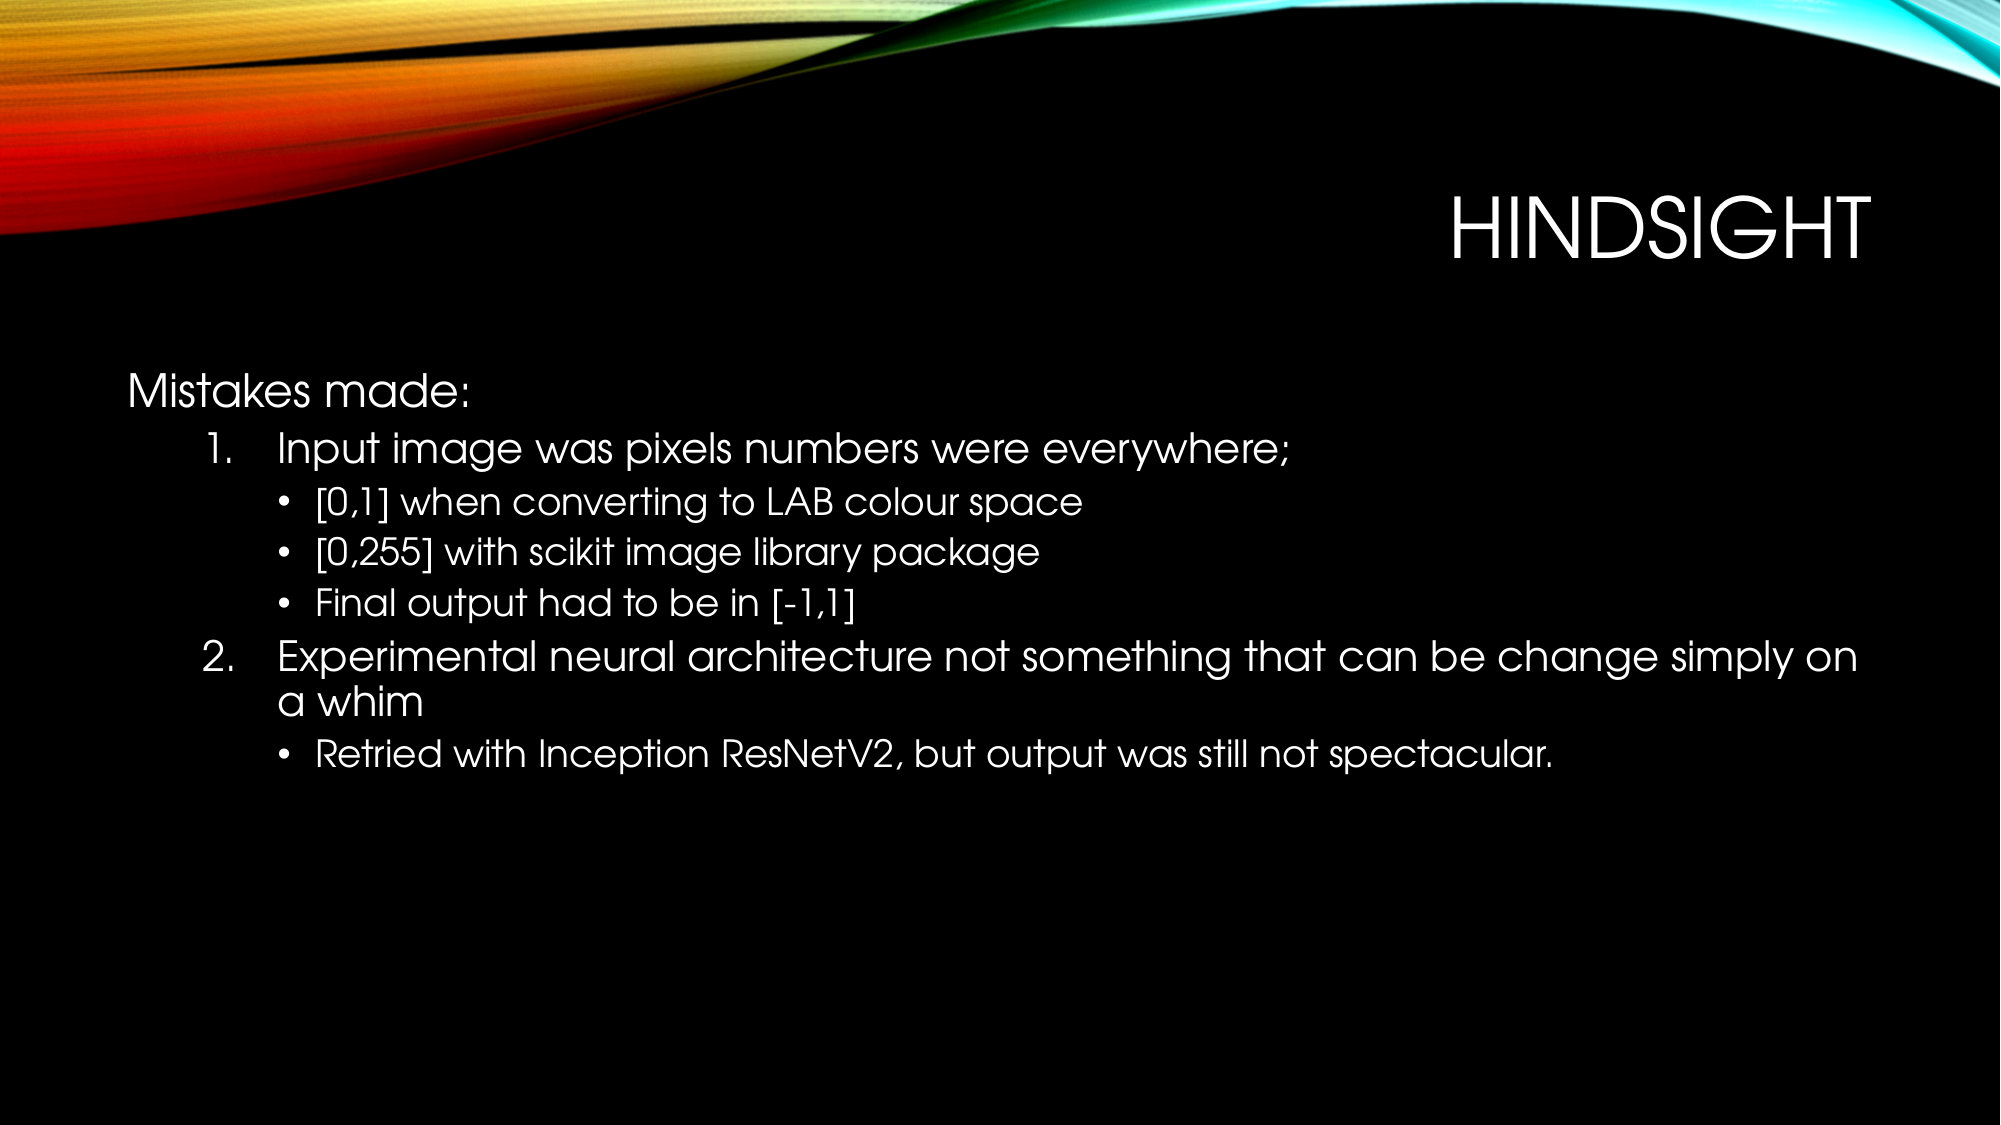

# Hindsight
Mistakes made:
Input image was pixels numbers were everywhere;
[0,1] when converting to LAB colour space
[0,255] with scikit image library package
Final output had to be in [-1,1]
Experimental neural architecture not something that can be change simply on a whim
Retried with Inception ResNetV2, but output was still not spectacular.